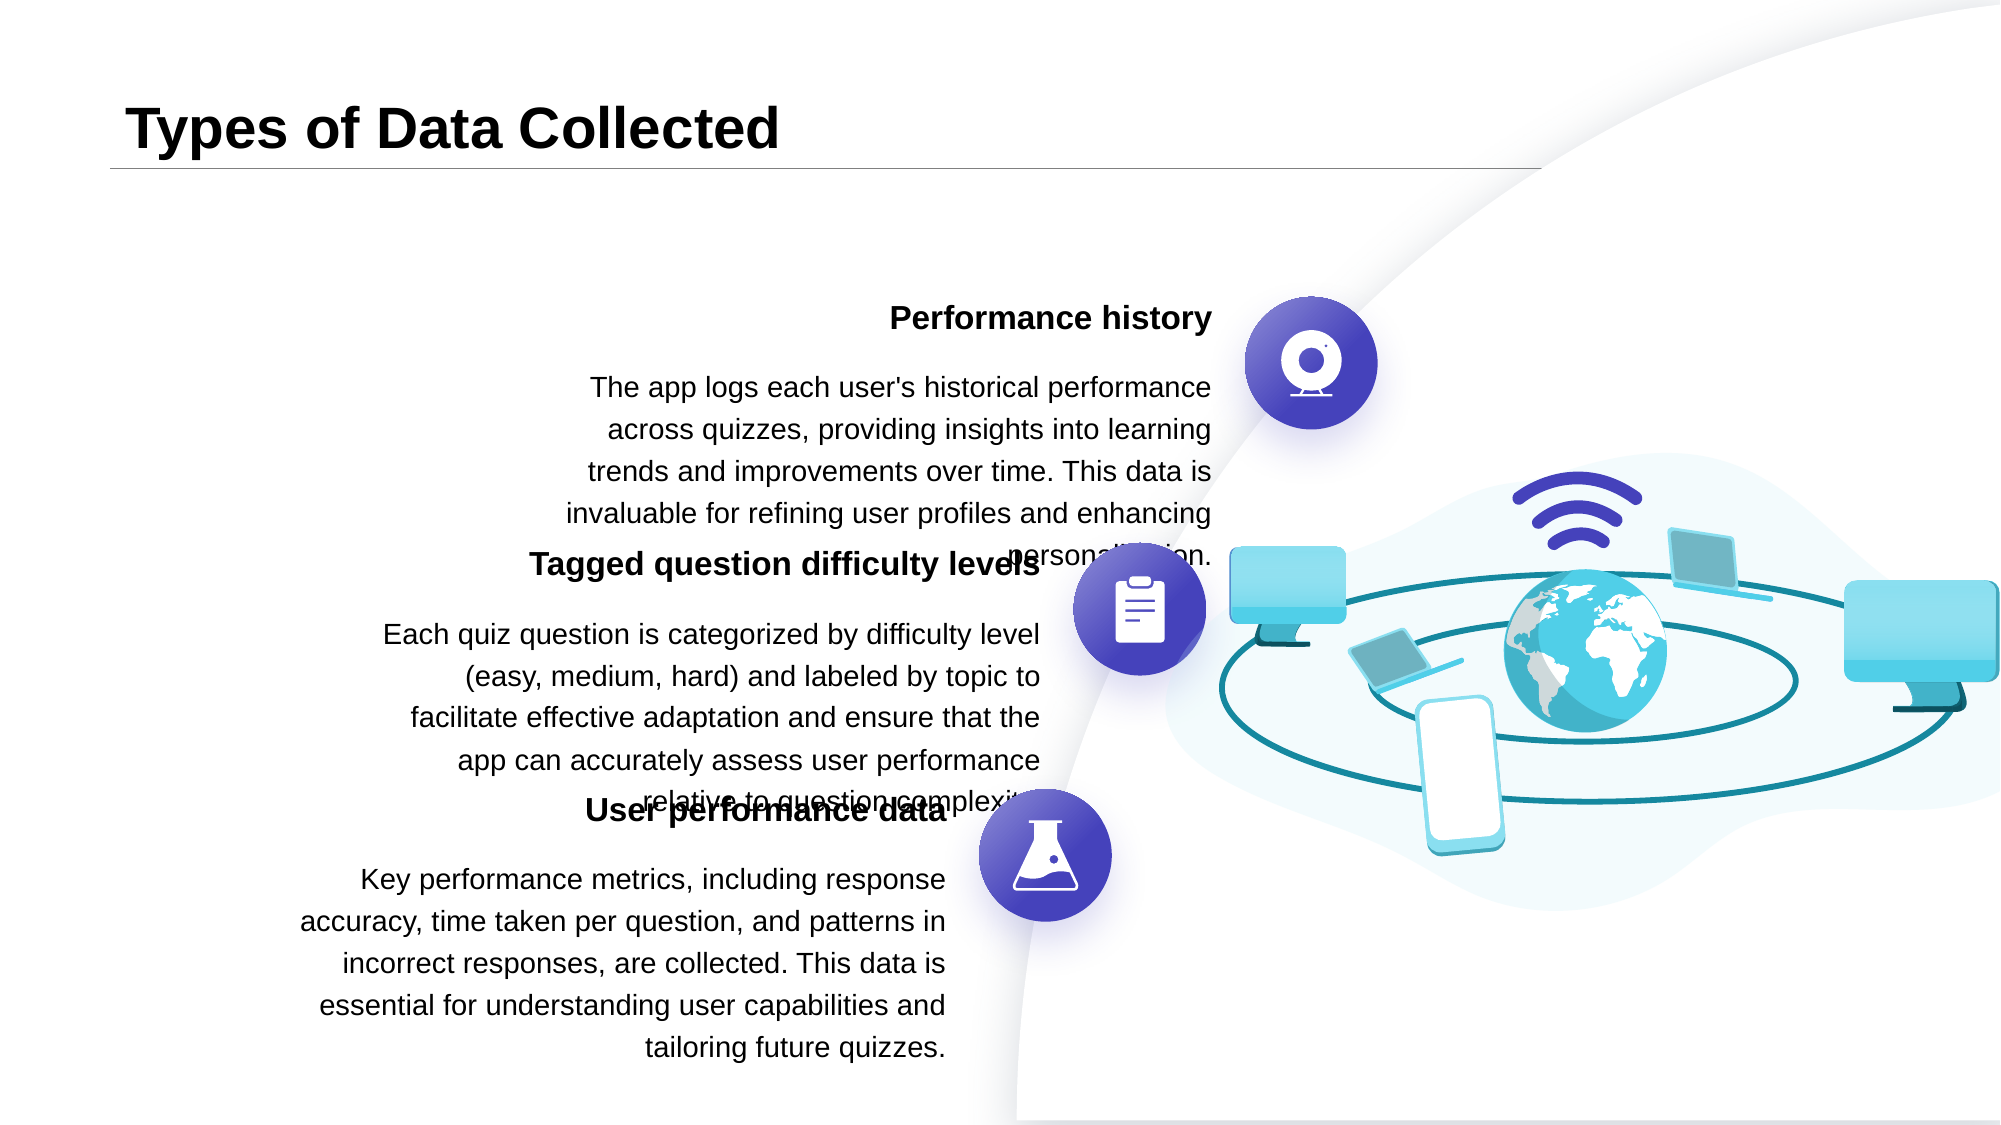

# Types of Data Collected

Performance history

The app logs each user's historical performance across quizzes, providing insights into learning trends and improvements over time. This data is invaluable for refining user profiles and enhancing personalization.

Tagged question difficulty levels

Each quiz question is categorized by difficulty level (easy, medium, hard) and labeled by topic to facilitate effective adaptation and ensure that the app can accurately assess user performance relative to question complexity.
User performance data

Key performance metrics, including response accuracy, time taken per question, and patterns in incorrect responses, are collected. This data is essential for understanding user capabilities and tailoring future quizzes.